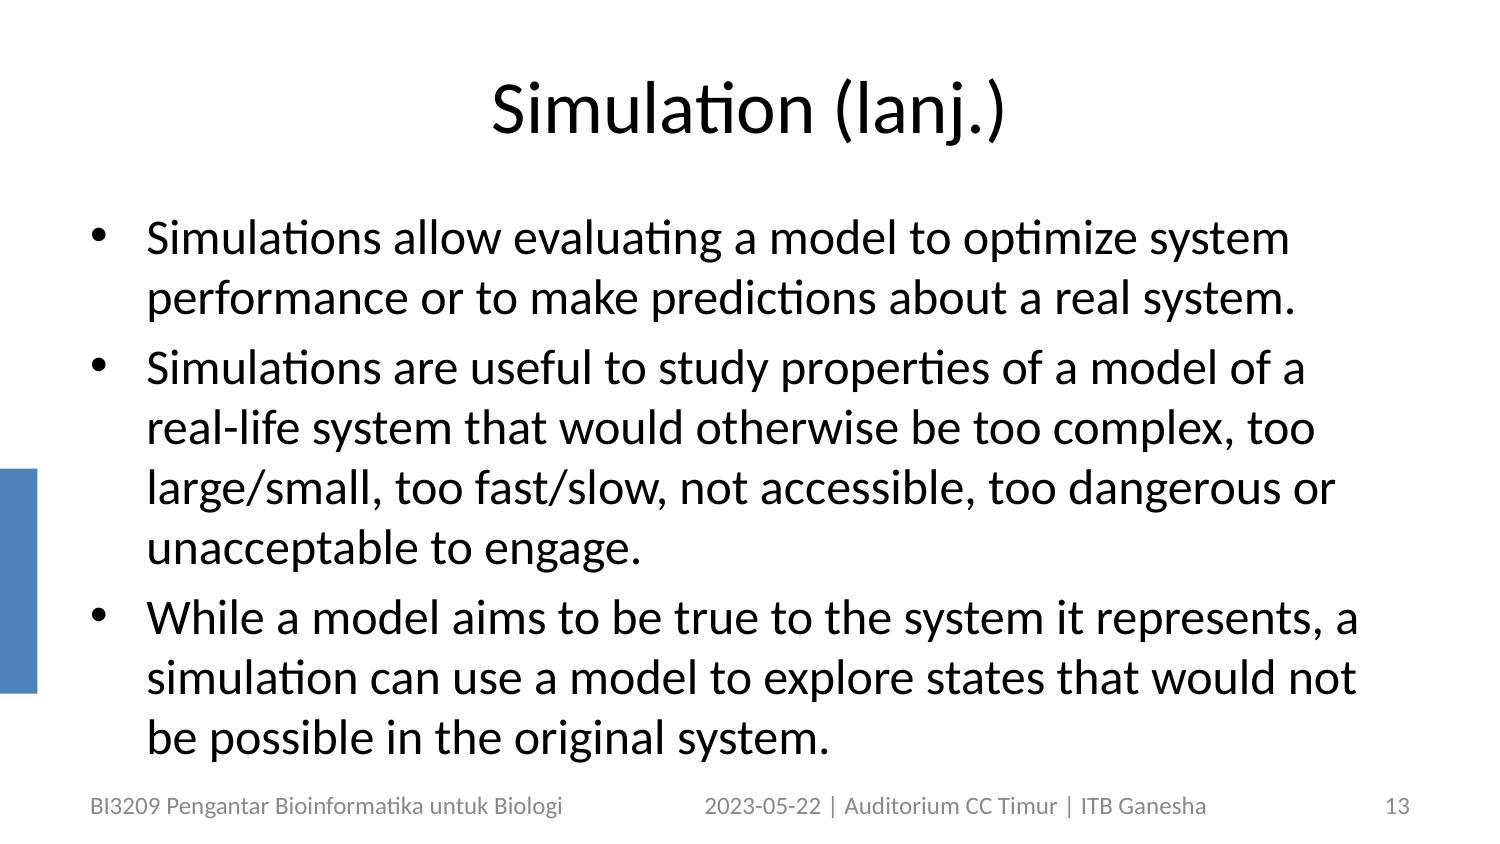

# Simulation (lanj.)
Simulations allow evaluating a model to optimize system performance or to make predictions about a real system.
Simulations are useful to study properties of a model of a real-life system that would otherwise be too complex, too large/small, too fast/slow, not accessible, too dangerous or unacceptable to engage.
While a model aims to be true to the system it represents, a simulation can use a model to explore states that would not be possible in the original system.
BI3209 Pengantar Bioinformatika untuk Biologi
2023-05-22 | Auditorium CC Timur | ITB Ganesha
13